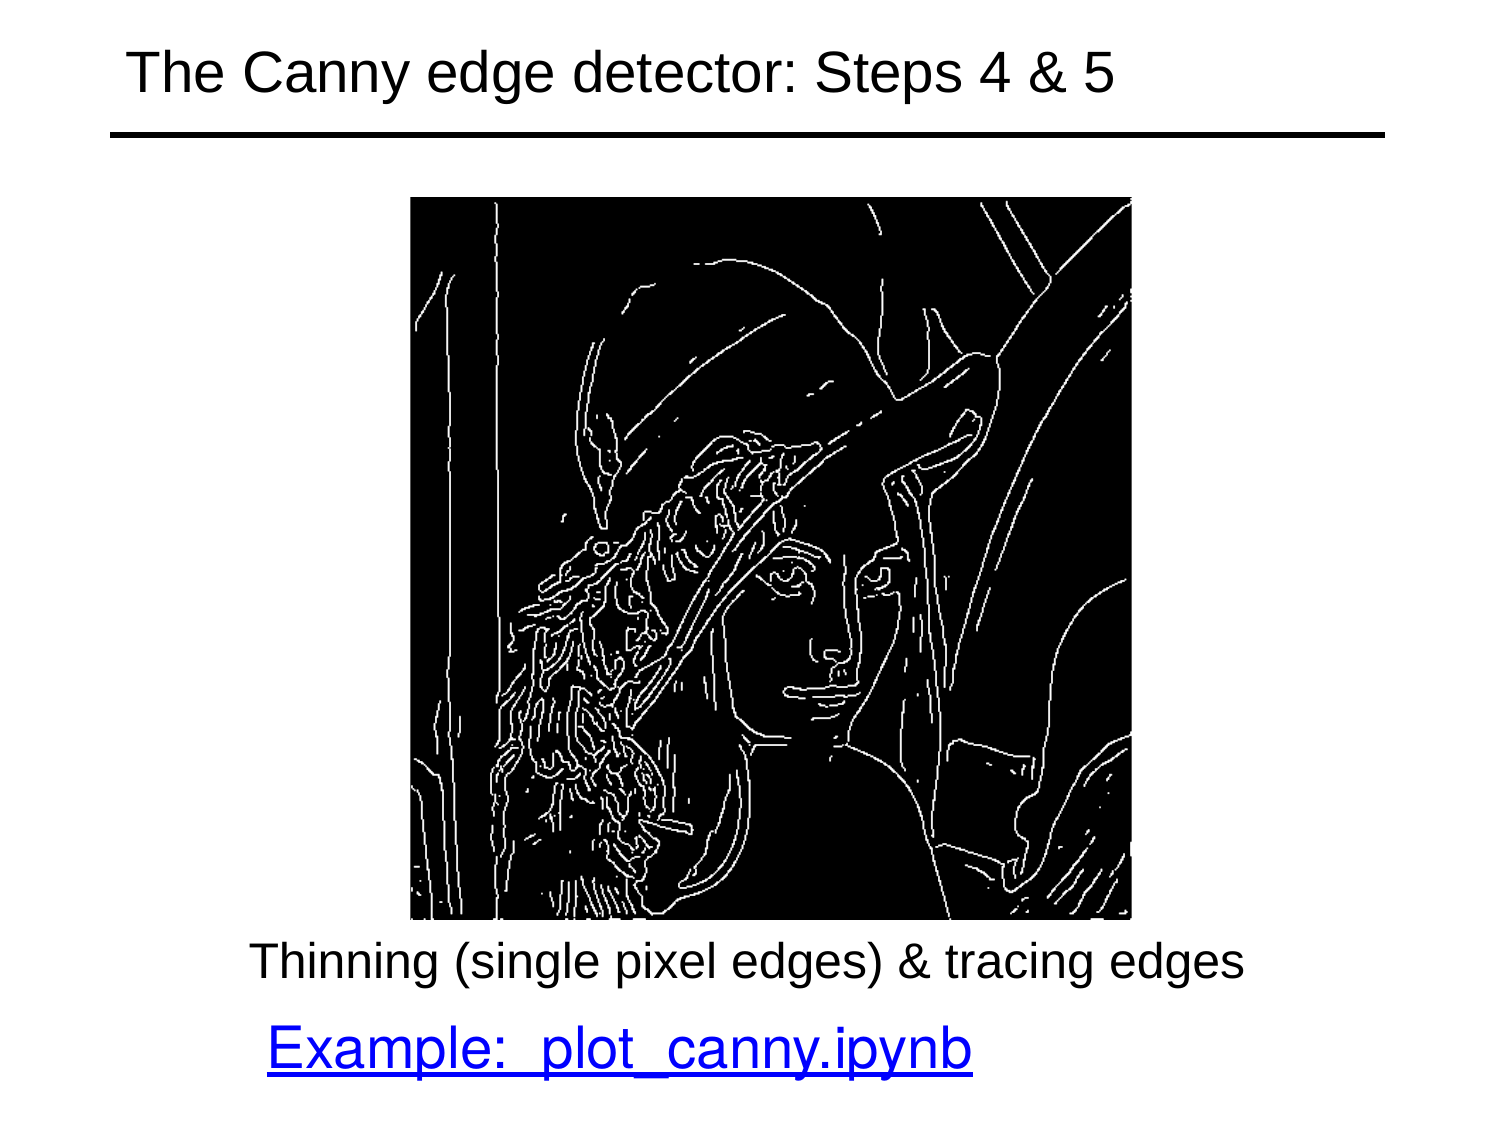

# The Canny edge detector: Steps 4 & 5

Thinning (single pixel edges) & tracing edges
Example:  plot_canny.ipynb